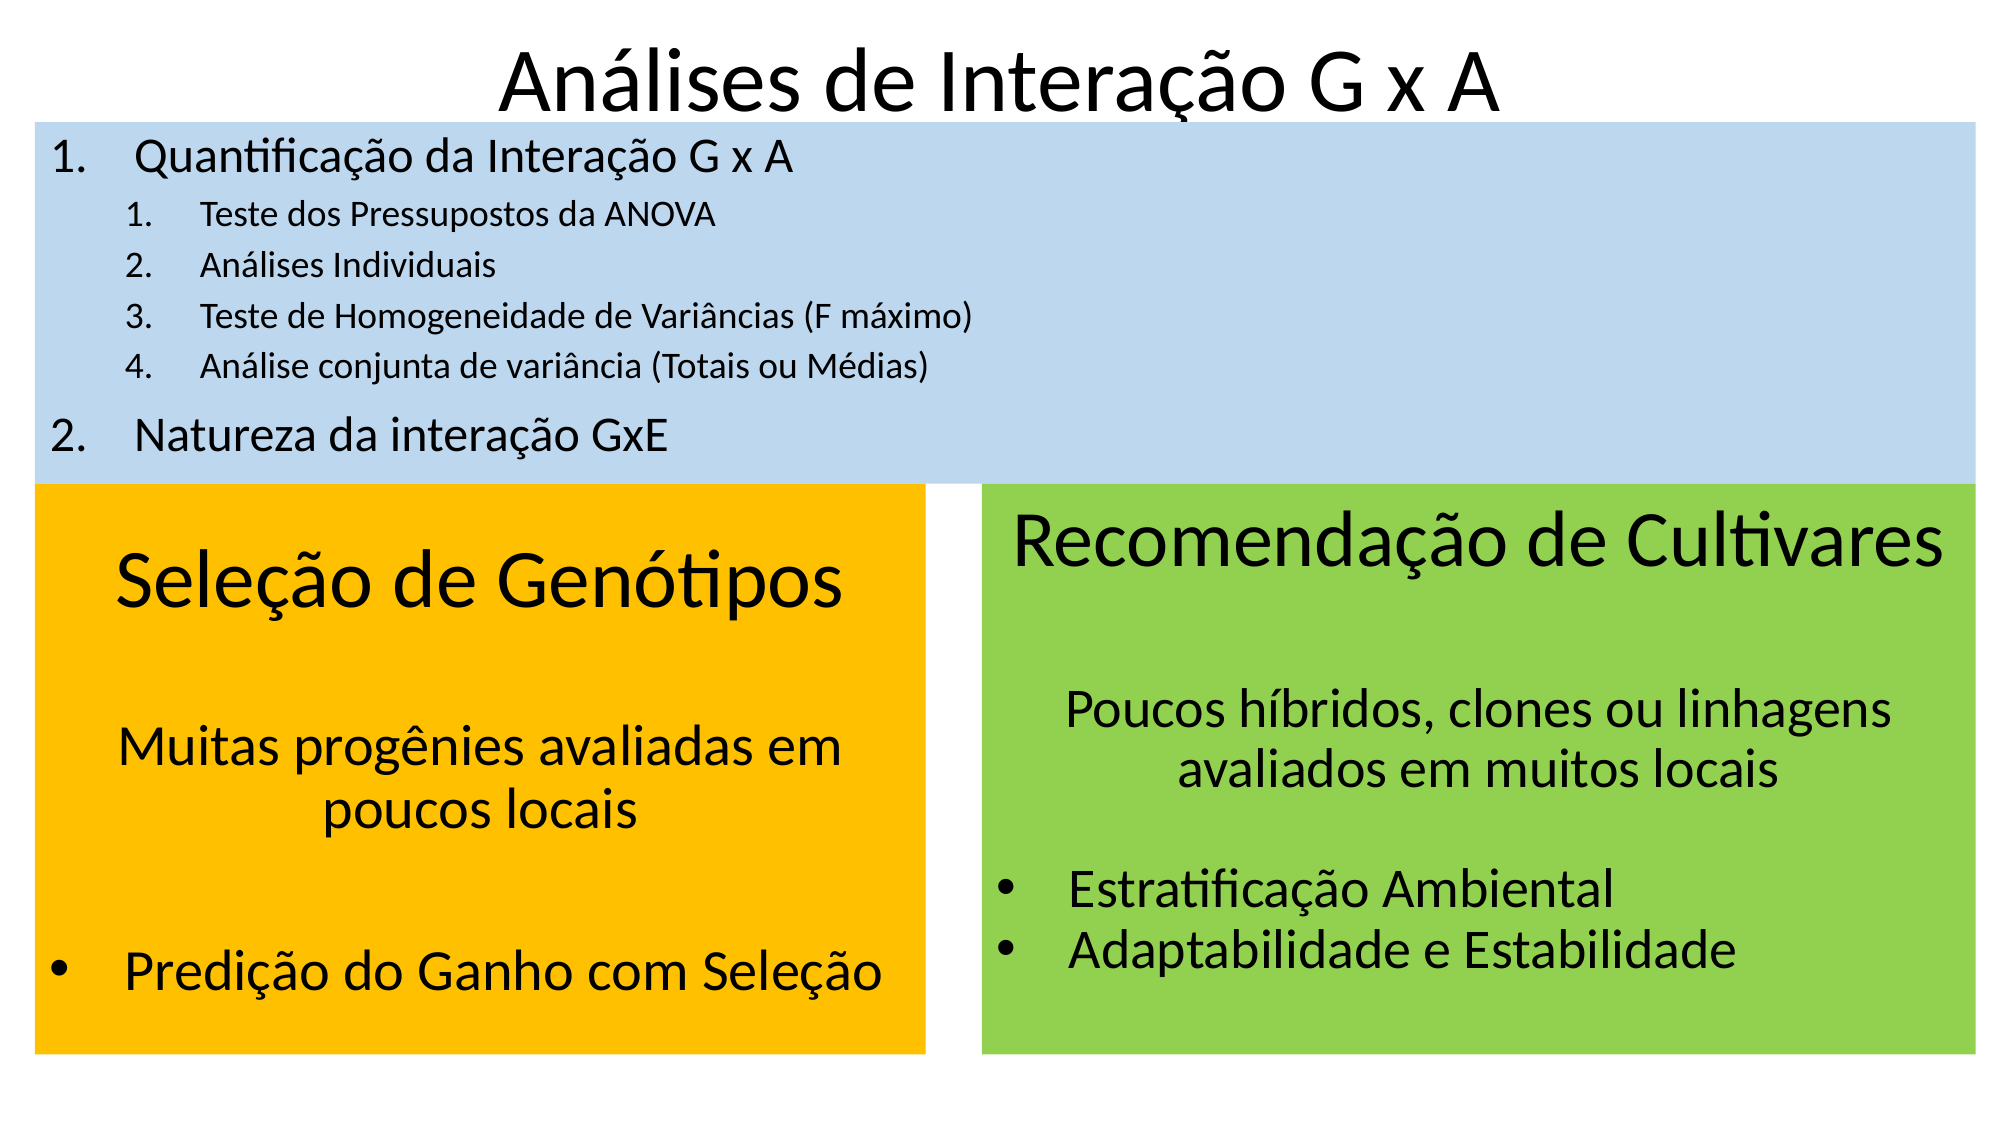

# Análises de Interação G x A
Quantificação da Interação G x A
Teste dos Pressupostos da ANOVA
Análises Individuais
Teste de Homogeneidade de Variâncias (F máximo)
Análise conjunta de variância (Totais ou Médias)
Natureza da interação GxE
Seleção de Genótipos

Muitas progênies avaliadas em poucos locais

Predição do Ganho com Seleção
Recomendação de Cultivares

Poucos híbridos, clones ou linhagens avaliados em muitos locais

Estratificação Ambiental
Adaptabilidade e Estabilidade